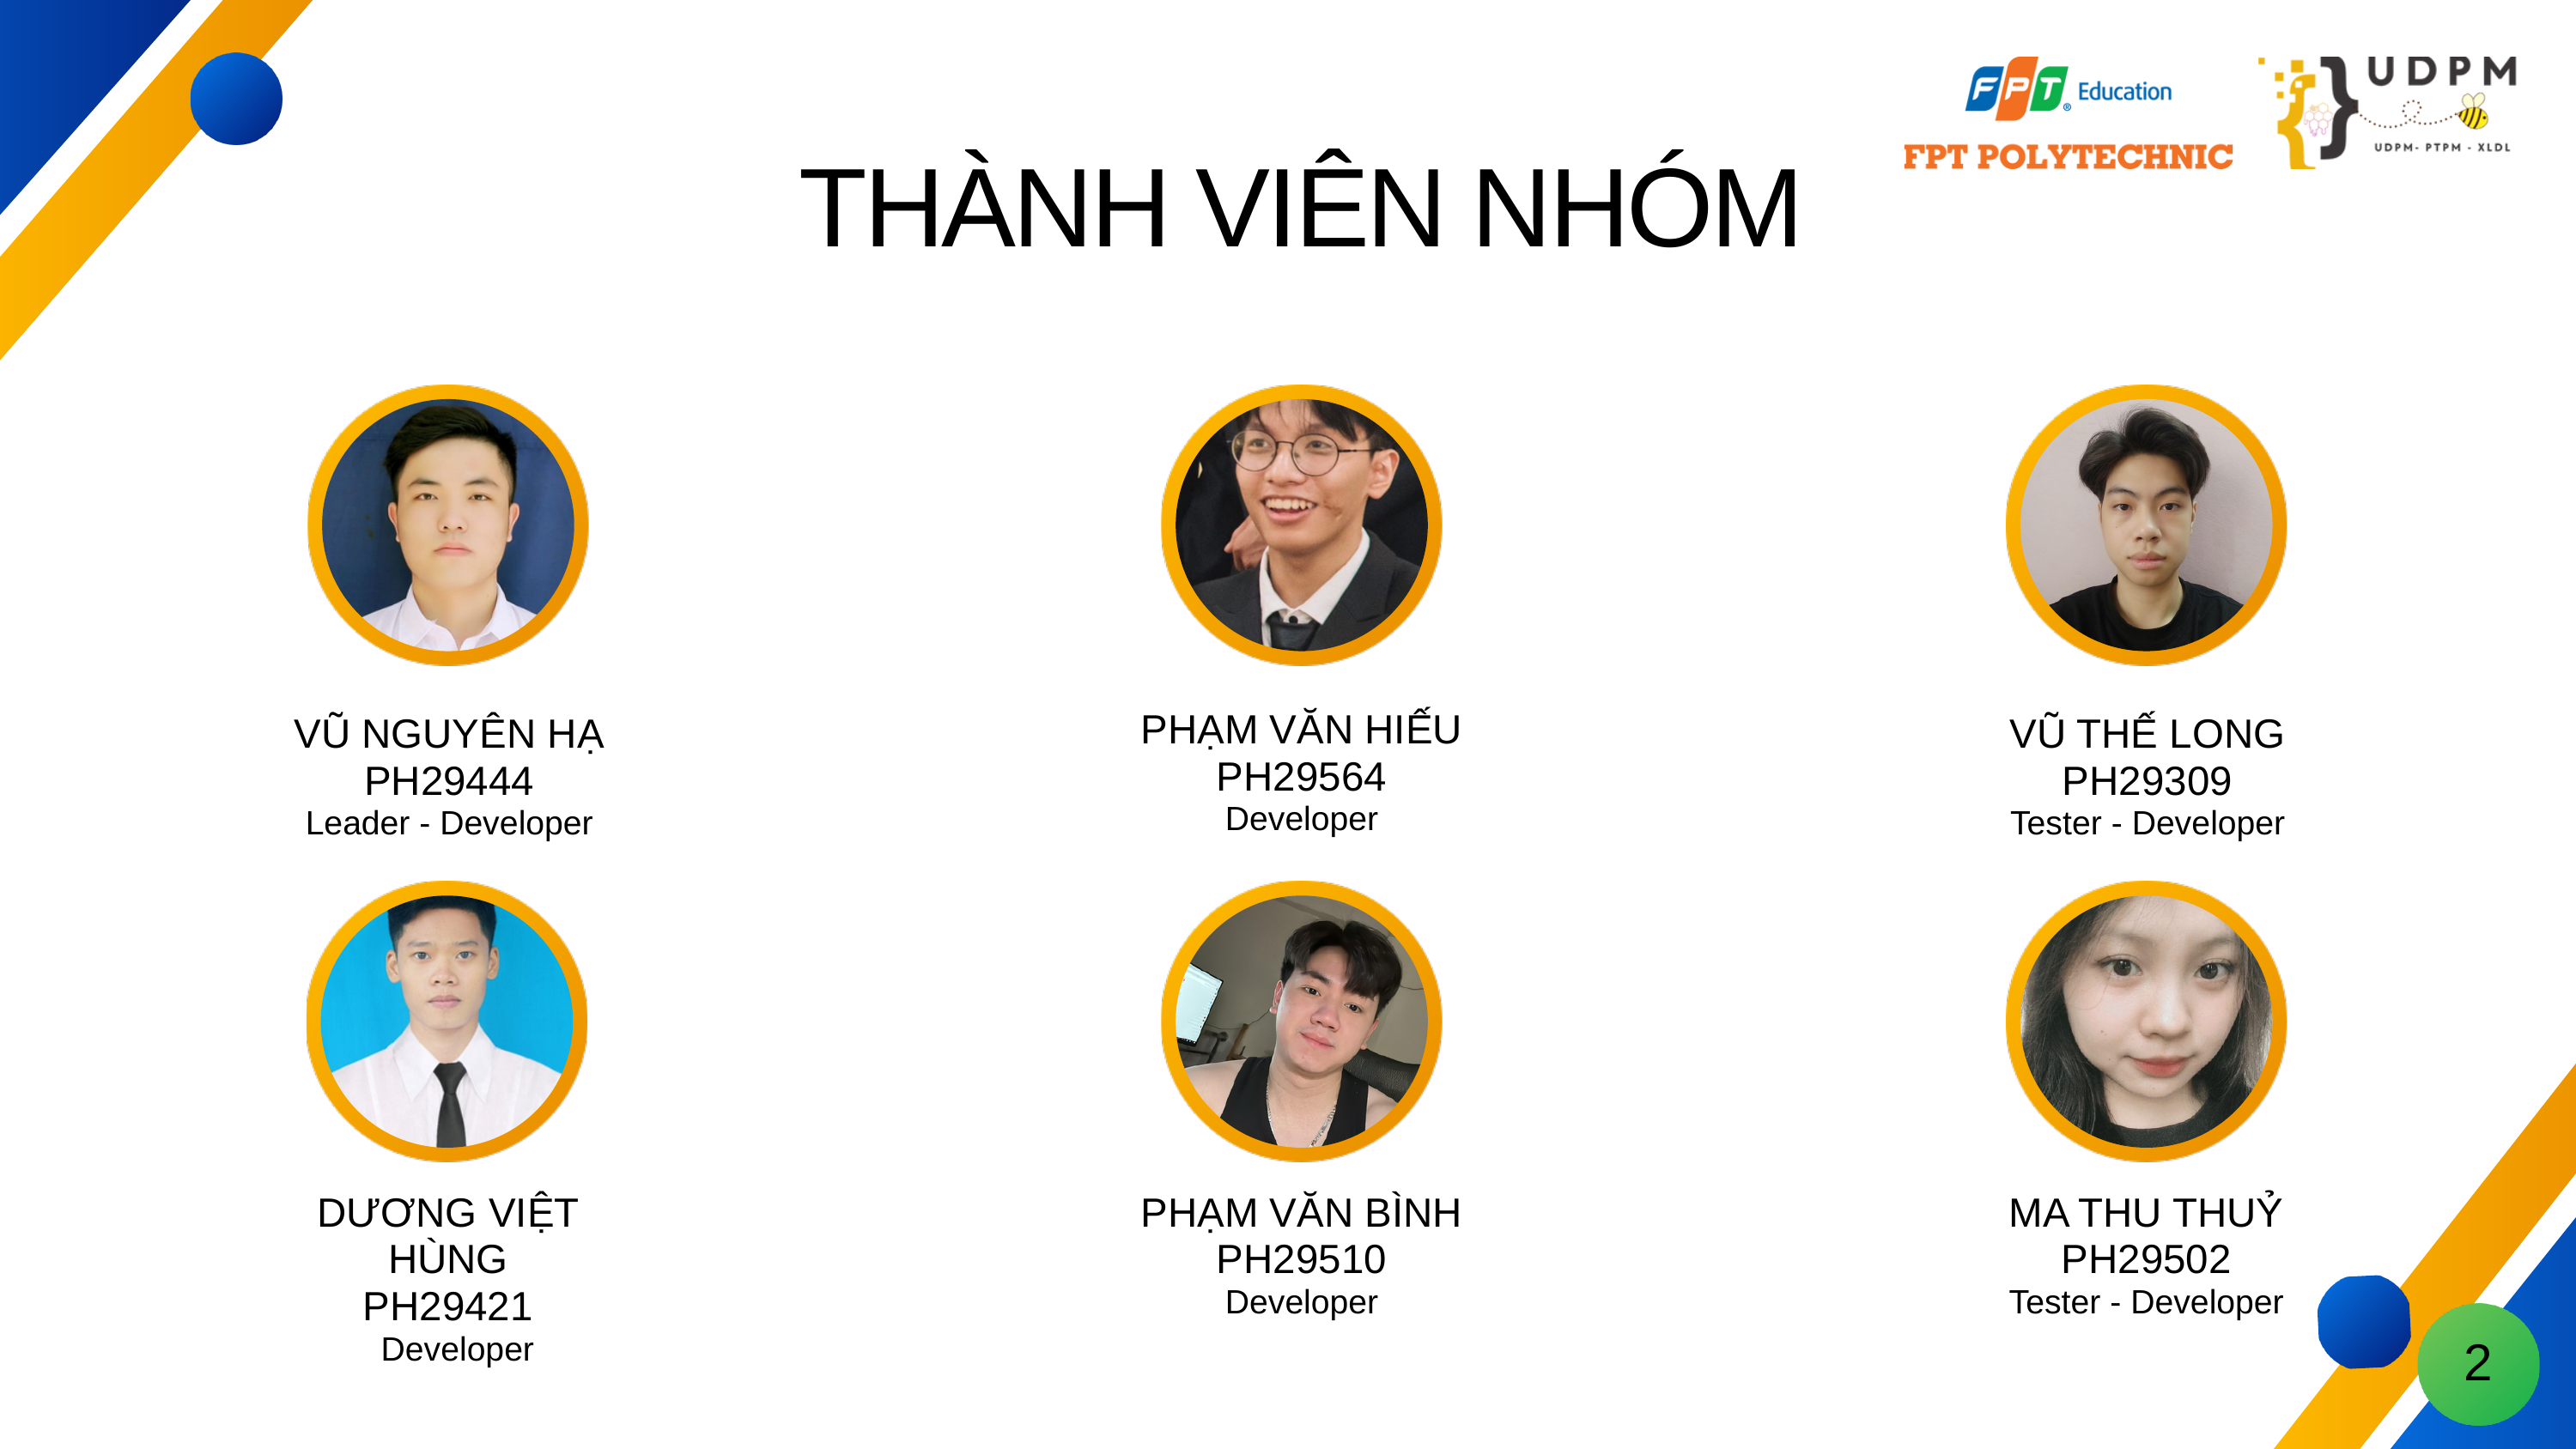

THÀNH VIÊN NHÓM

PHẠM VĂN HIẾU
PH29564
Developer
VŨ NGUYÊN HẠ
PH29444
Leader - Developer
VŨ THẾ LONG
PH29309
Tester - Developer

DƯƠNG VIỆT HÙNG
PH29421
  Developer
PHẠM VĂN BÌNH
PH29510
Developer
MA THU THUỶ
PH29502
Tester - Developer

2